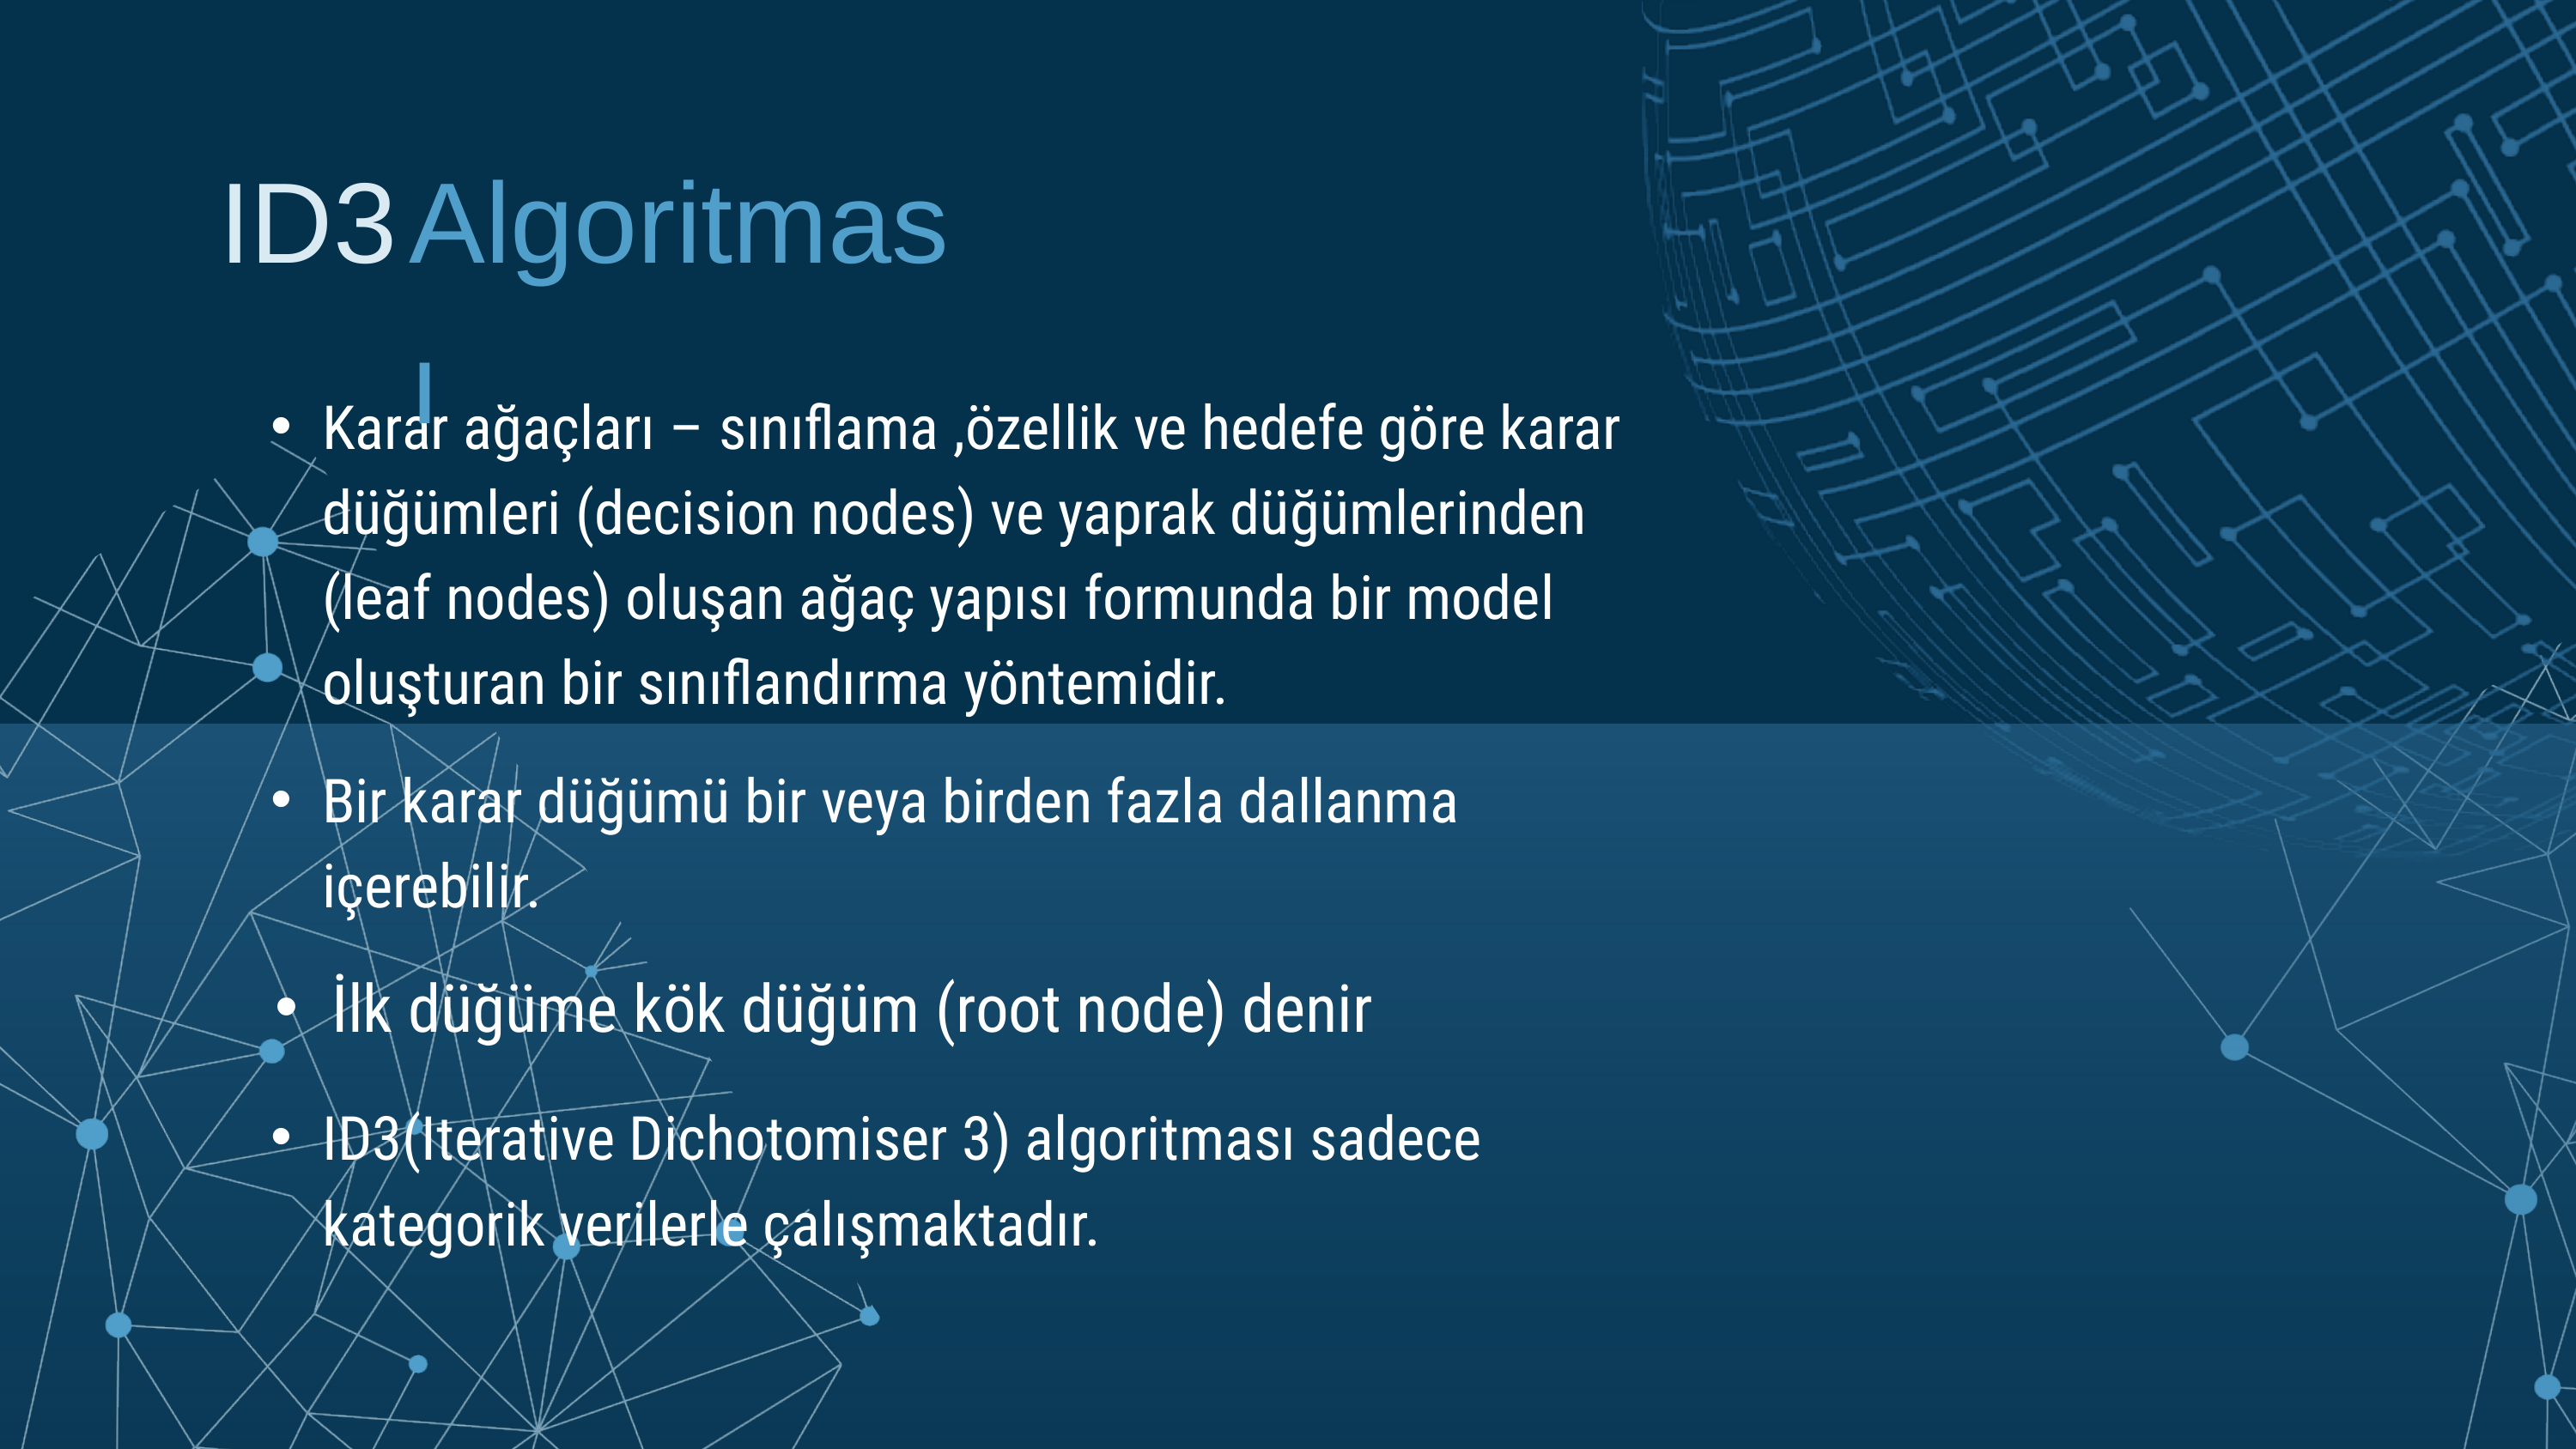

ID3
Algoritması
Karar ağaçları – sınıflama ,özellik ve hedefe göre karar düğümleri (decision nodes) ve yaprak düğümlerinden (leaf nodes) oluşan ağaç yapısı formunda bir model oluşturan bir sınıflandırma yöntemidir.

Bir karar düğümü bir veya birden fazla dallanma içerebilir.
İlk düğüme kök düğüm (root node) denir
ID3(Iterative Dichotomiser 3) algoritması sadece kategorik verilerle çalışmaktadır.